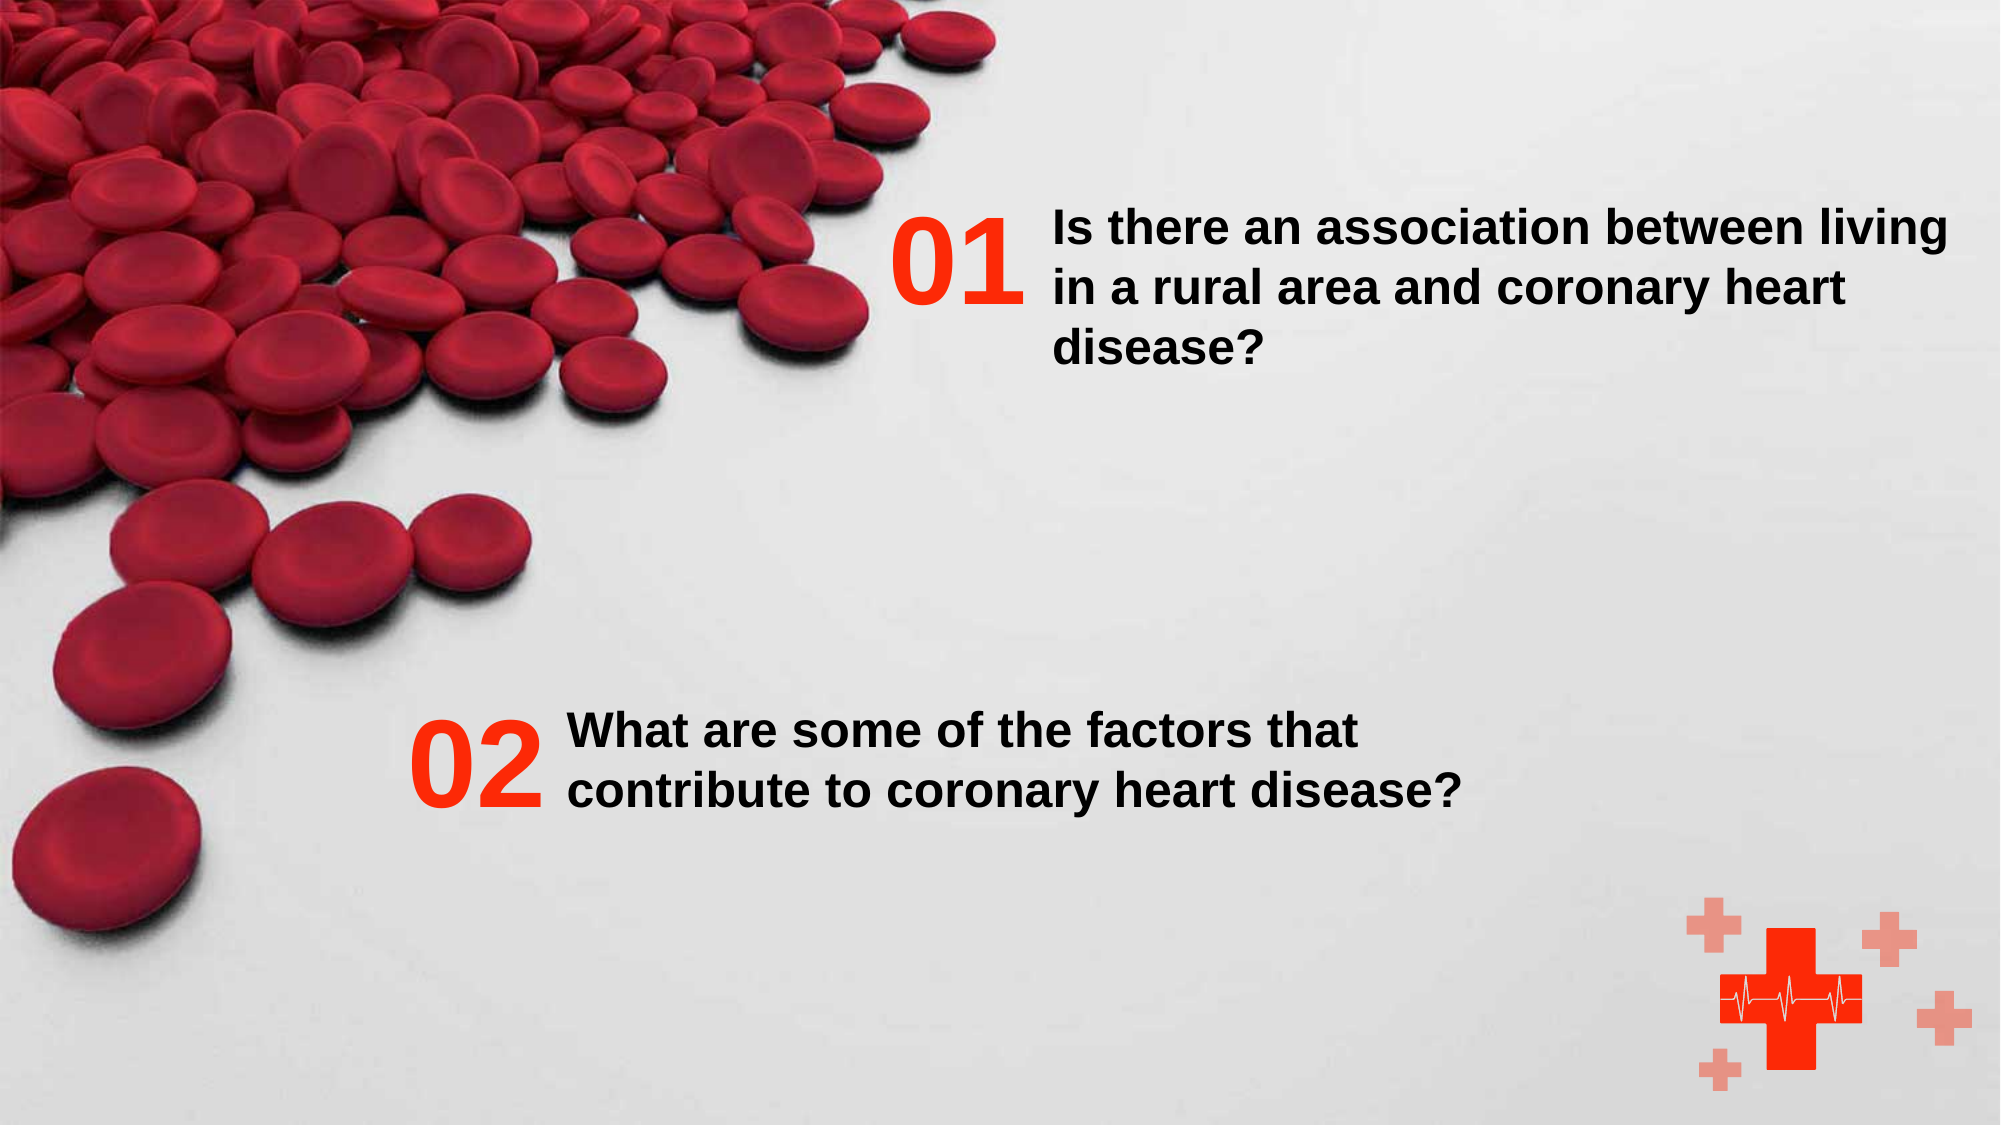

01
Is there an association between living in a rural area and coronary heart disease?

02
What are some of the factors that contribute to coronary heart disease?